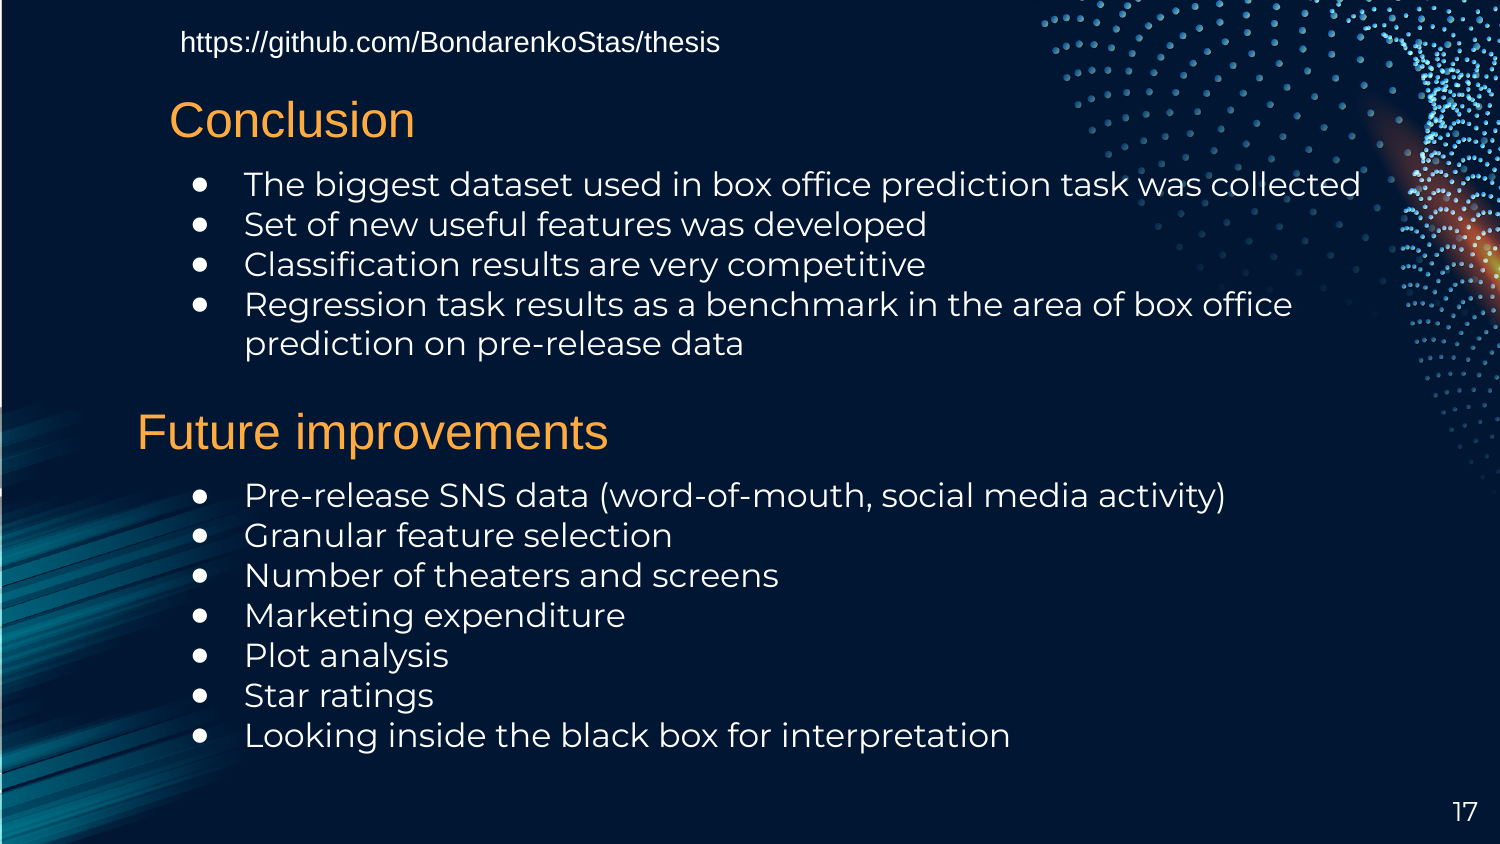

https://github.com/BondarenkoStas/thesis
# Conclusion
The biggest dataset used in box office prediction task was collected
Set of new useful features was developed
Classification results are very competitive
Regression task results as a benchmark in the area of box office prediction on pre-release data
Future improvements
Pre-release SNS data (word-of-mouth, social media activity)
Granular feature selection
Number of theaters and screens
Marketing expenditure
Plot analysis
Star ratings
Looking inside the black box for interpretation
17